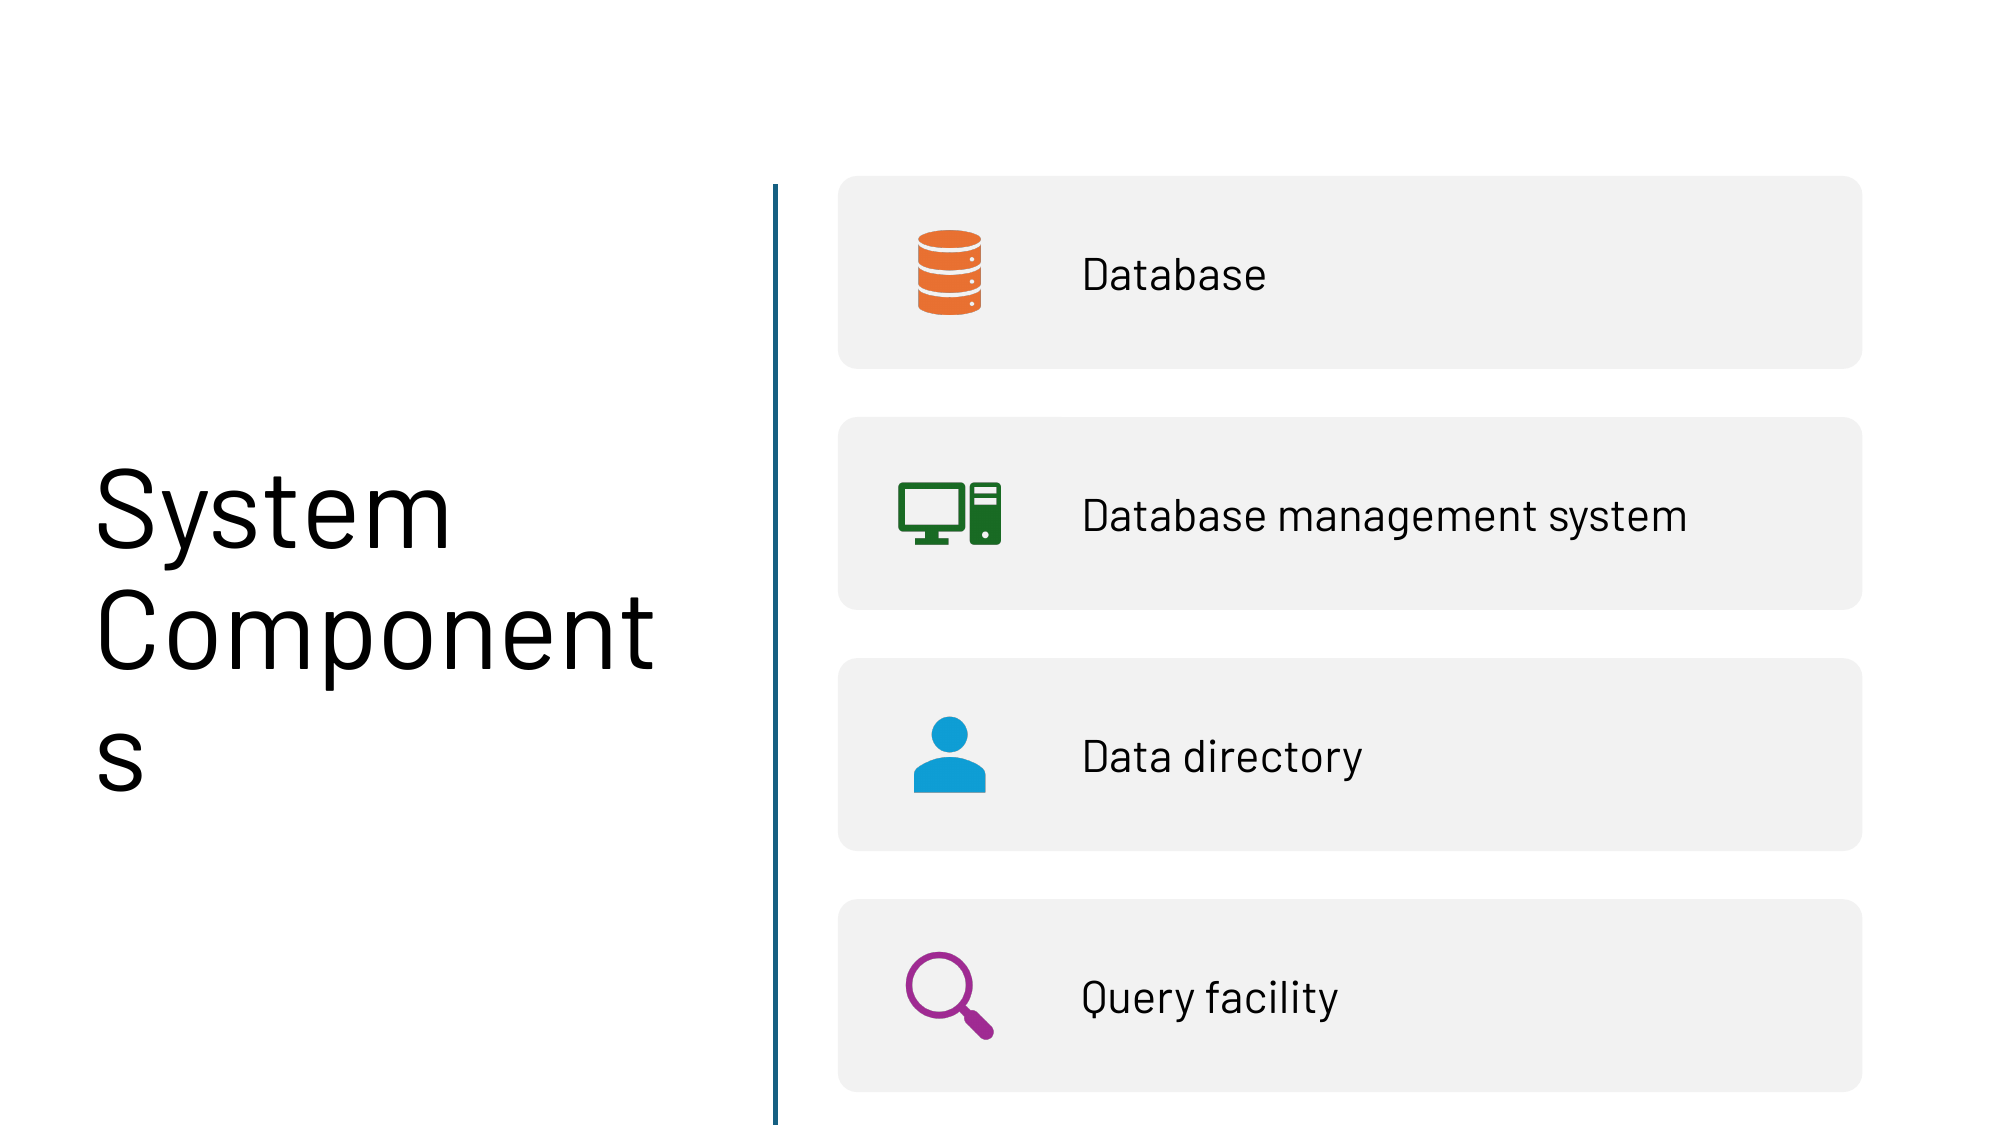

# System Components
Database
Database management system
Data directory
Query facility